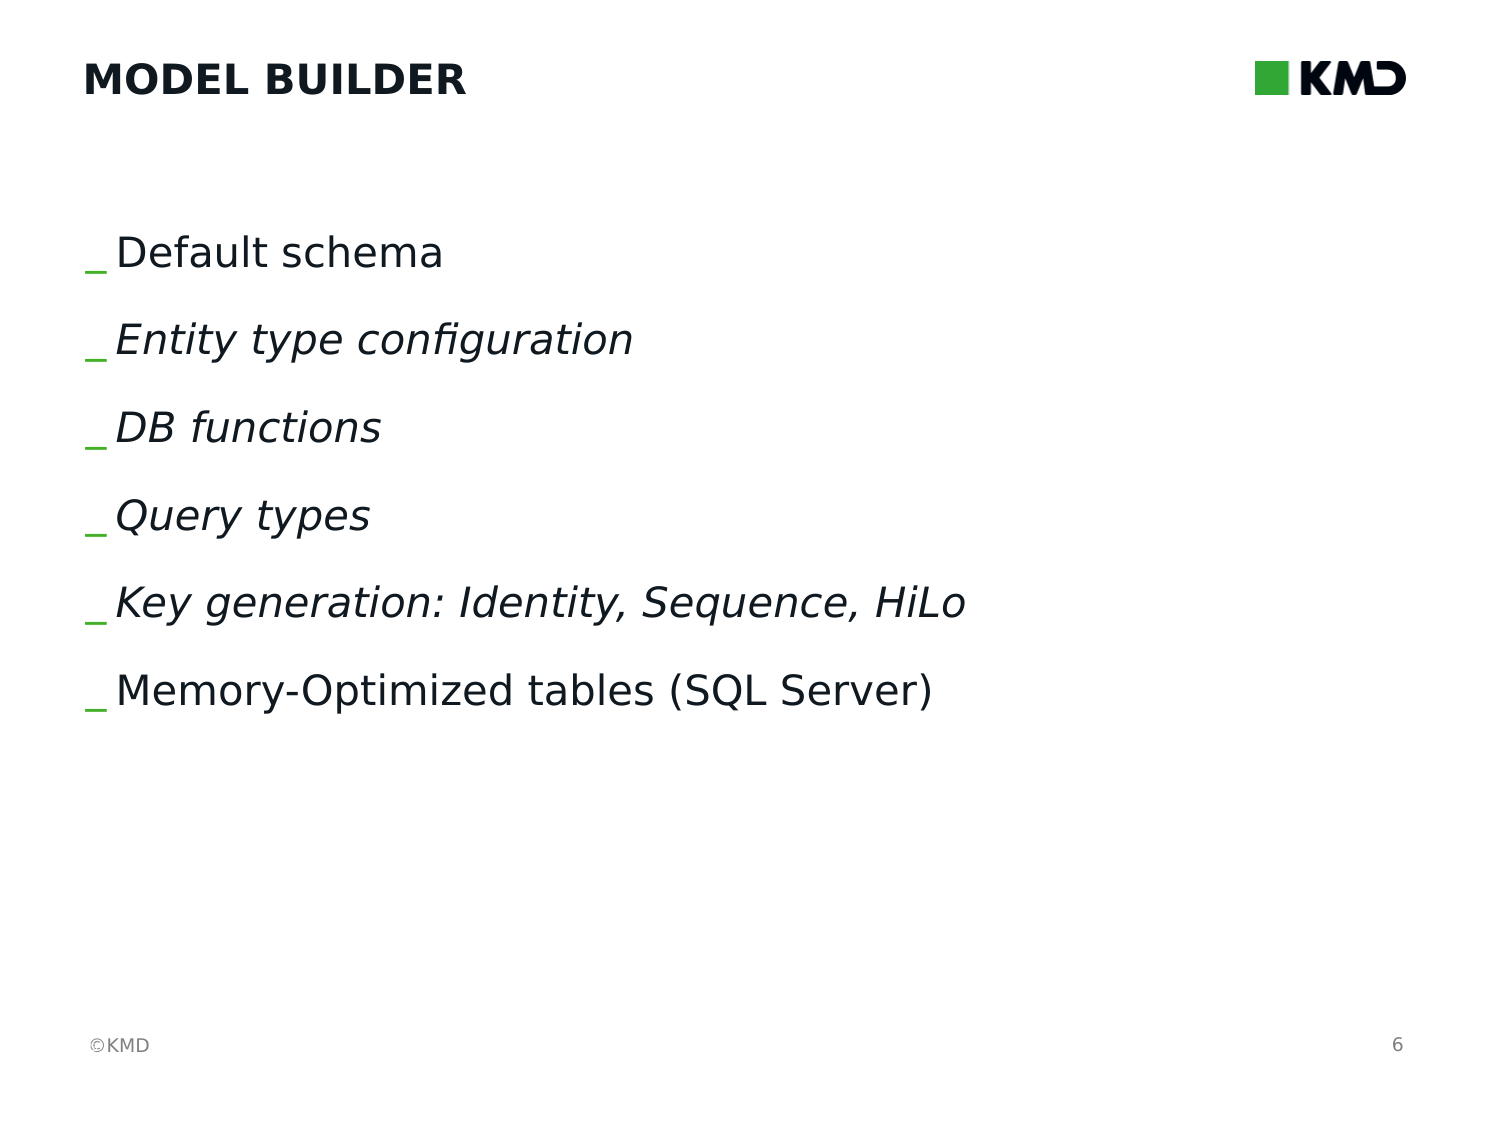

# Model builder
Default schema
Entity type configuration
DB functions
Query types
Key generation: Identity, Sequence, HiLo
Memory-Optimized tables (SQL Server)
6